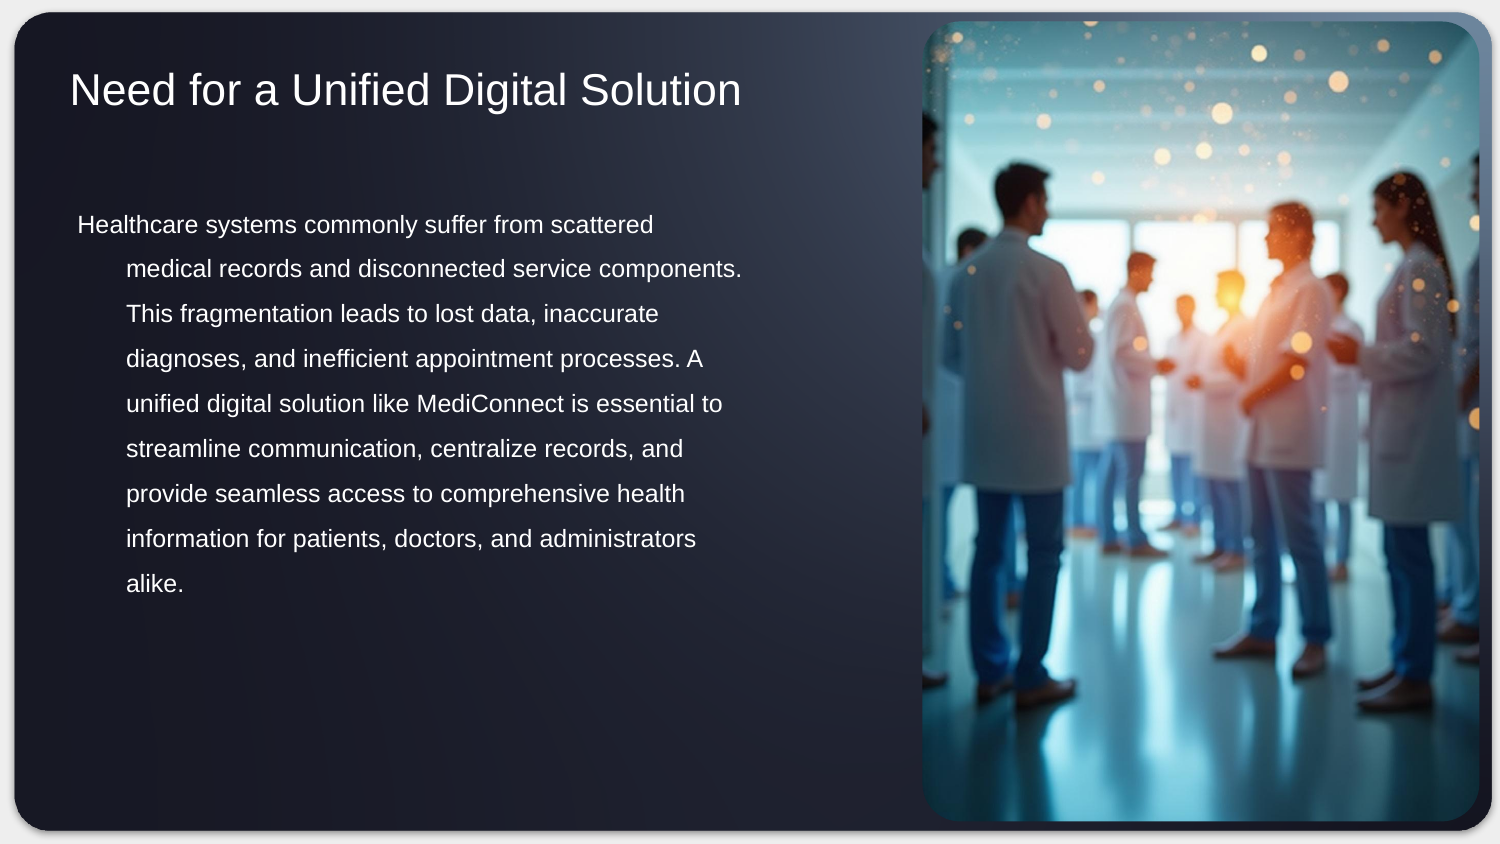

Need for a Unified Digital Solution
# Healthcare systems commonly suffer from scattered medical records and disconnected service components. This fragmentation leads to lost data, inaccurate diagnoses, and inefficient appointment processes. A unified digital solution like MediConnect is essential to streamline communication, centralize records, and provide seamless access to comprehensive health information for patients, doctors, and administrators alike.